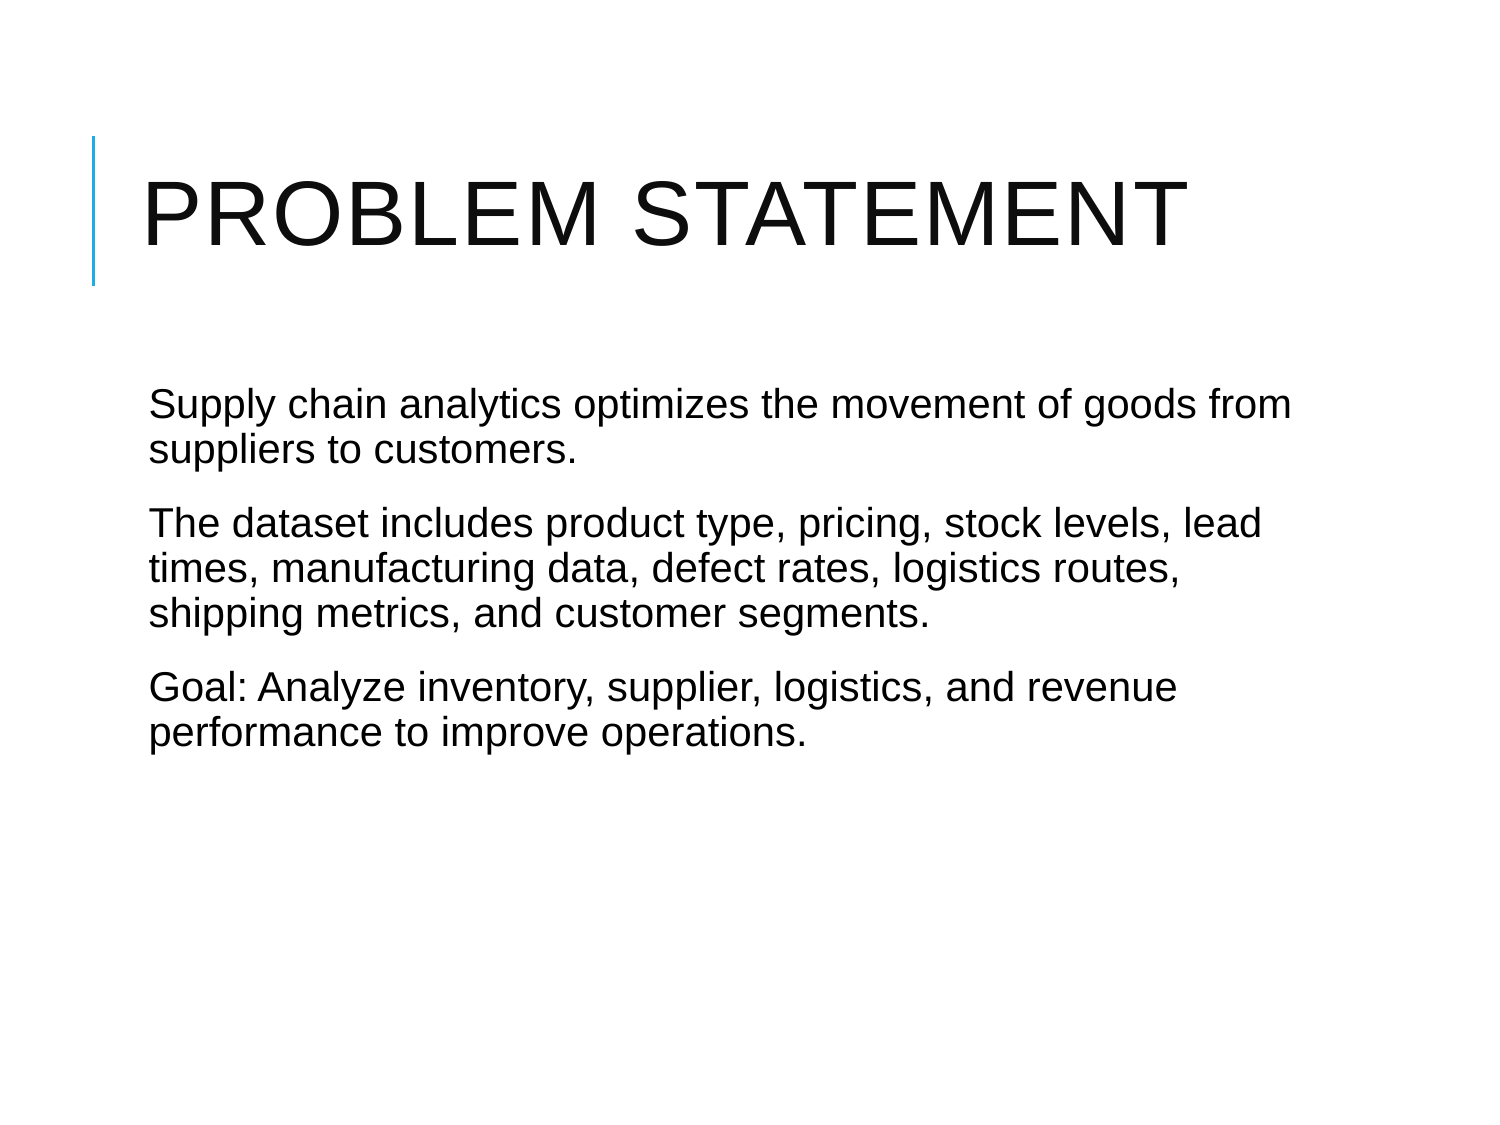

# Problem Statement
Supply chain analytics optimizes the movement of goods from suppliers to customers.
The dataset includes product type, pricing, stock levels, lead times, manufacturing data, defect rates, logistics routes, shipping metrics, and customer segments.
Goal: Analyze inventory, supplier, logistics, and revenue performance to improve operations.